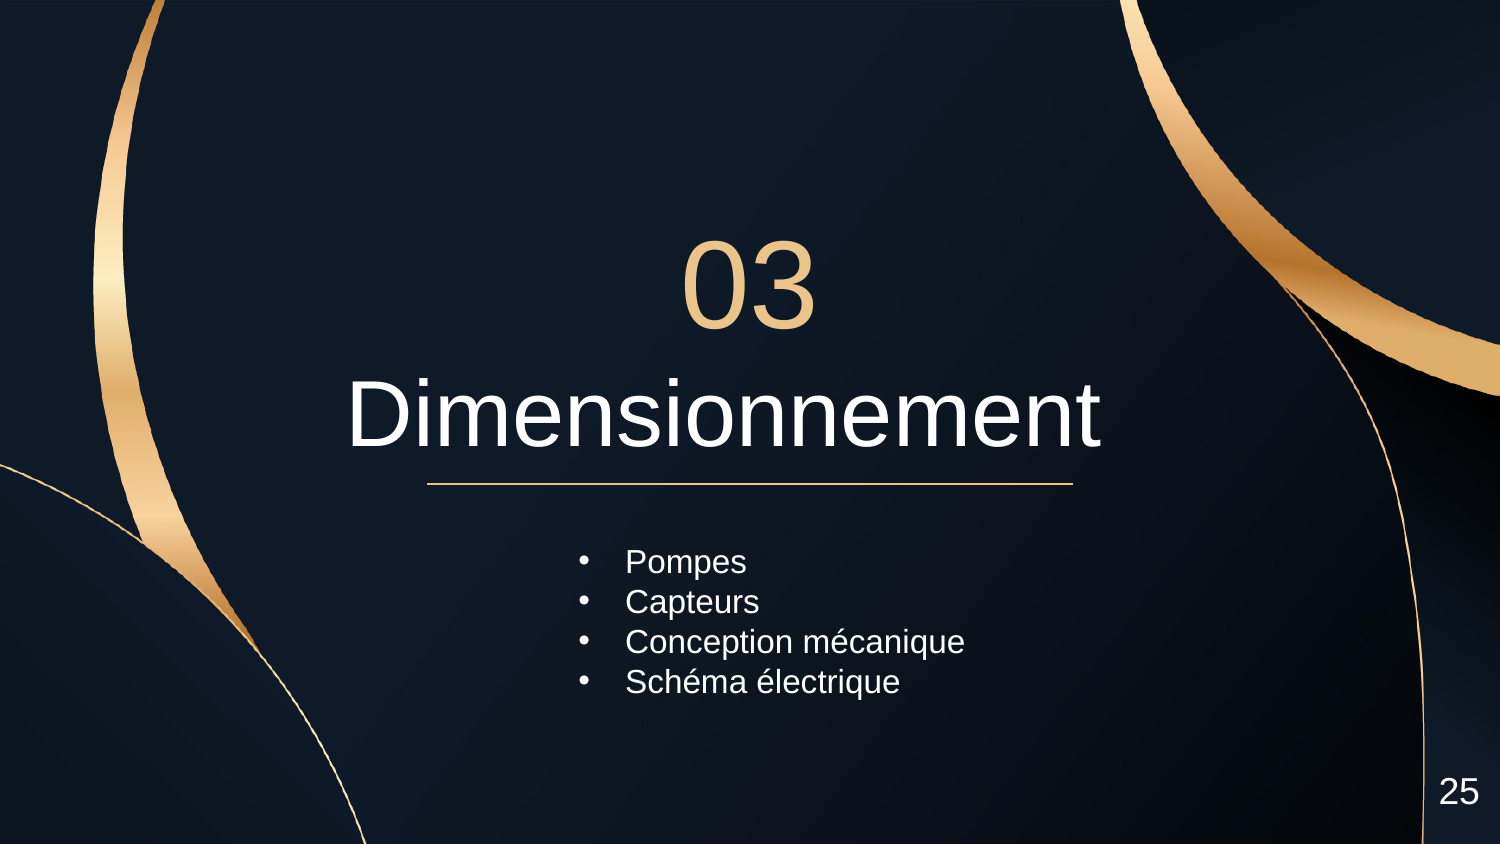

03
# Dimensionnement
Pompes
Capteurs
Conception mécanique
Schéma électrique
25